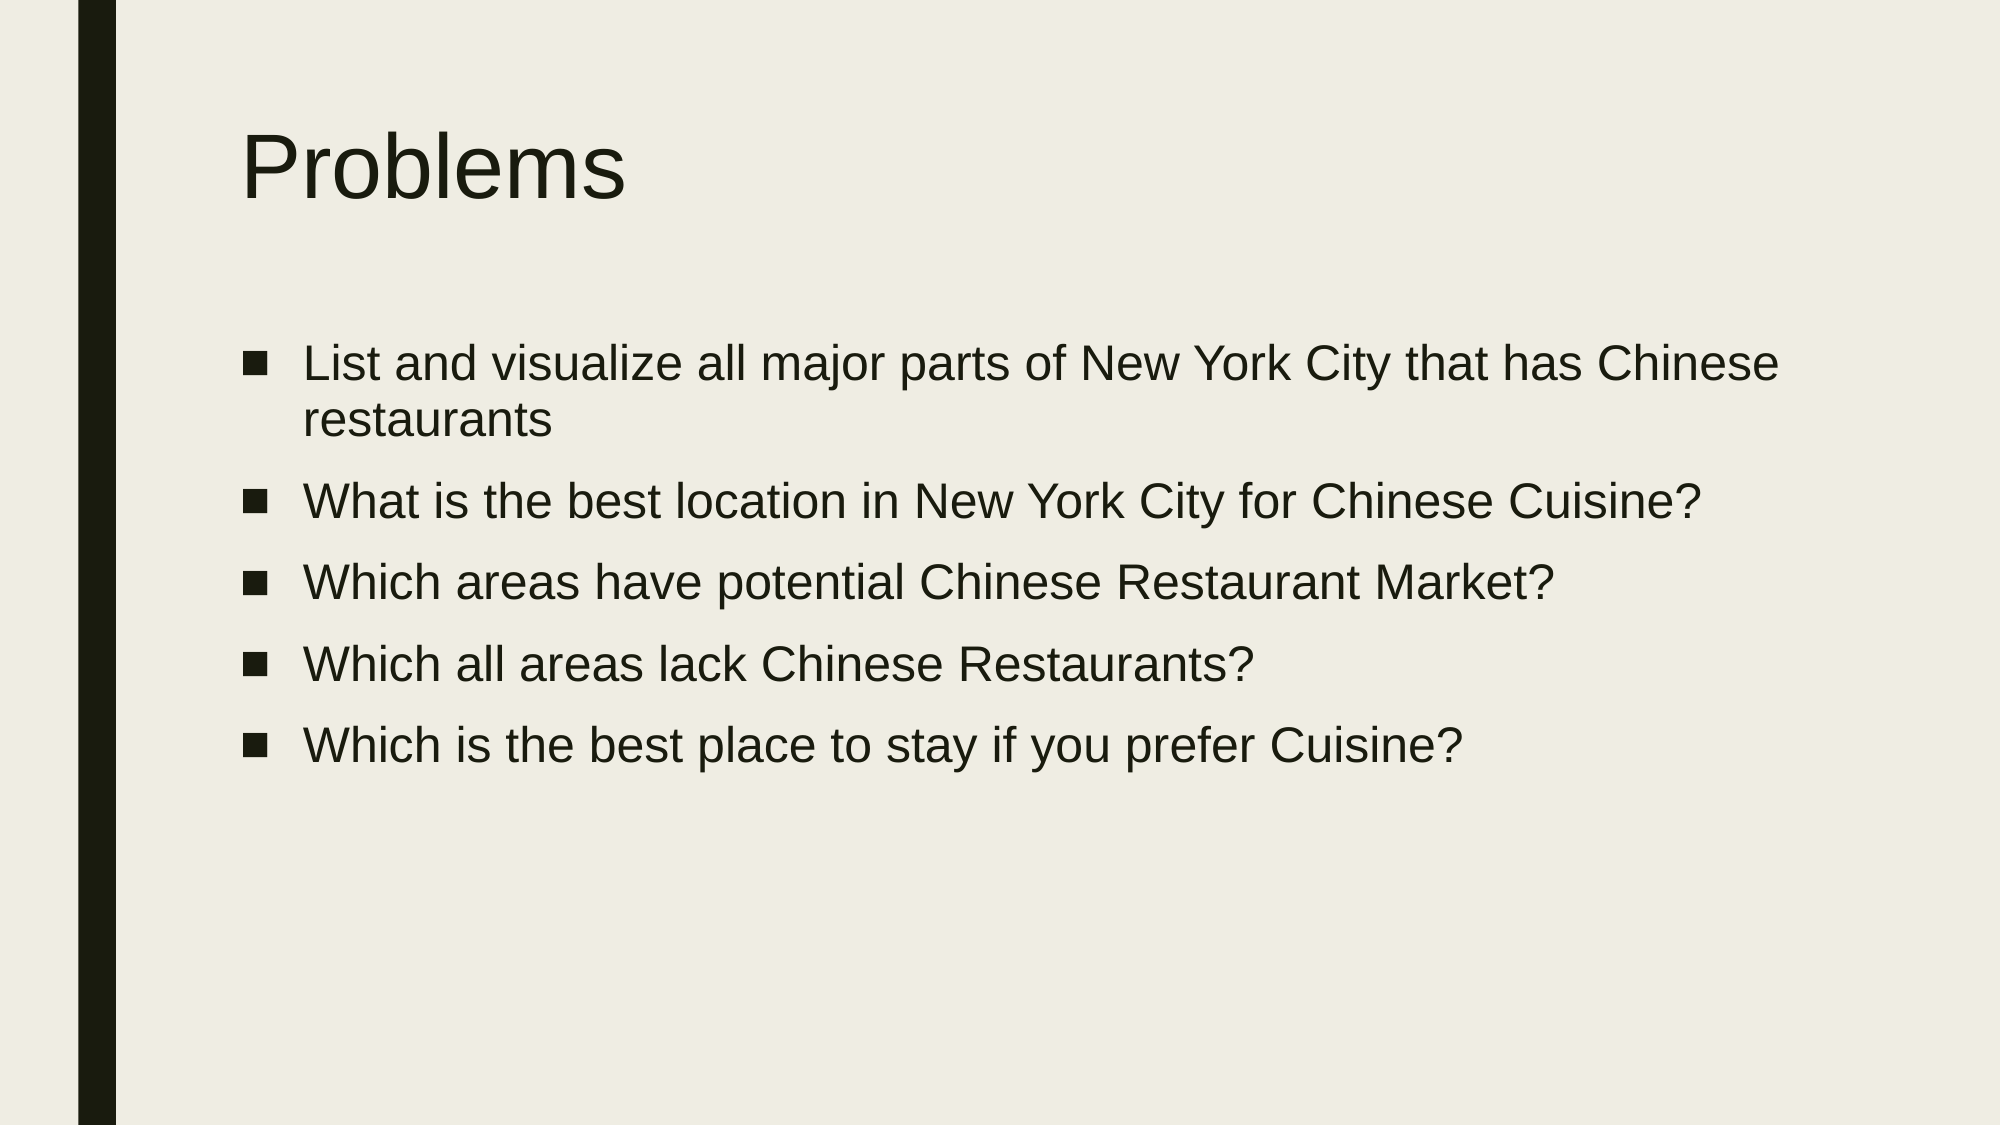

# Problems
List and visualize all major parts of New York City that has Chinese restaurants
What is the best location in New York City for Chinese Cuisine?
Which areas have potential Chinese Restaurant Market?
Which all areas lack Chinese Restaurants?
Which is the best place to stay if you prefer Cuisine?